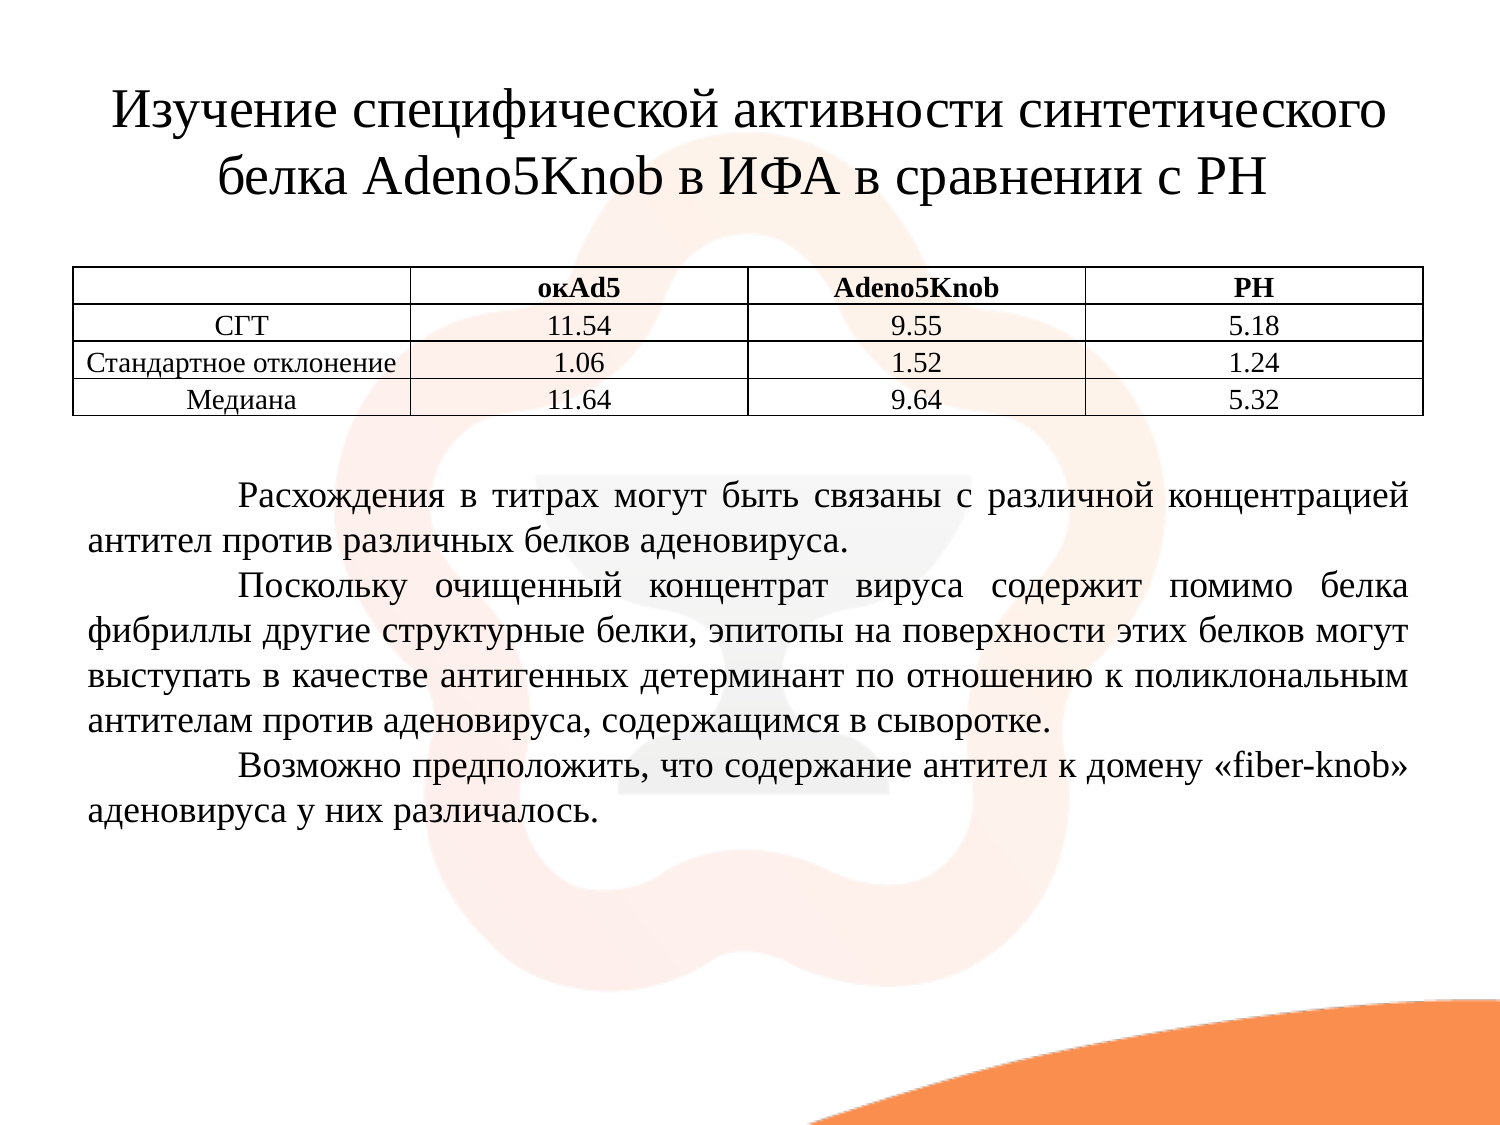

# Изучение специфической активности синтетического белка Adeno5Knob в ИФА в сравнении с РН
|  | окAd5 | Adeno5Knob | РН |
| --- | --- | --- | --- |
| СГТ | 11.54 | 9.55 | 5.18 |
| Стандартное отклонение | 1.06 | 1.52 | 1.24 |
| Медиана | 11.64 | 9.64 | 5.32 |
	Расхождения в титрах могут быть связаны с различной концентрацией антител против различных белков аденовируса.
	Поскольку очищенный концентрат вируса содержит помимо белка фибриллы другие структурные белки, эпитопы на поверхности этих белков могут выступать в качестве антигенных детерминант по отношению к поликлональным антителам против аденовируса, содержащимся в сыворотке.
	Возможно предположить, что содержание антител к домену «fiber-knob» аденовируса у них различалось.